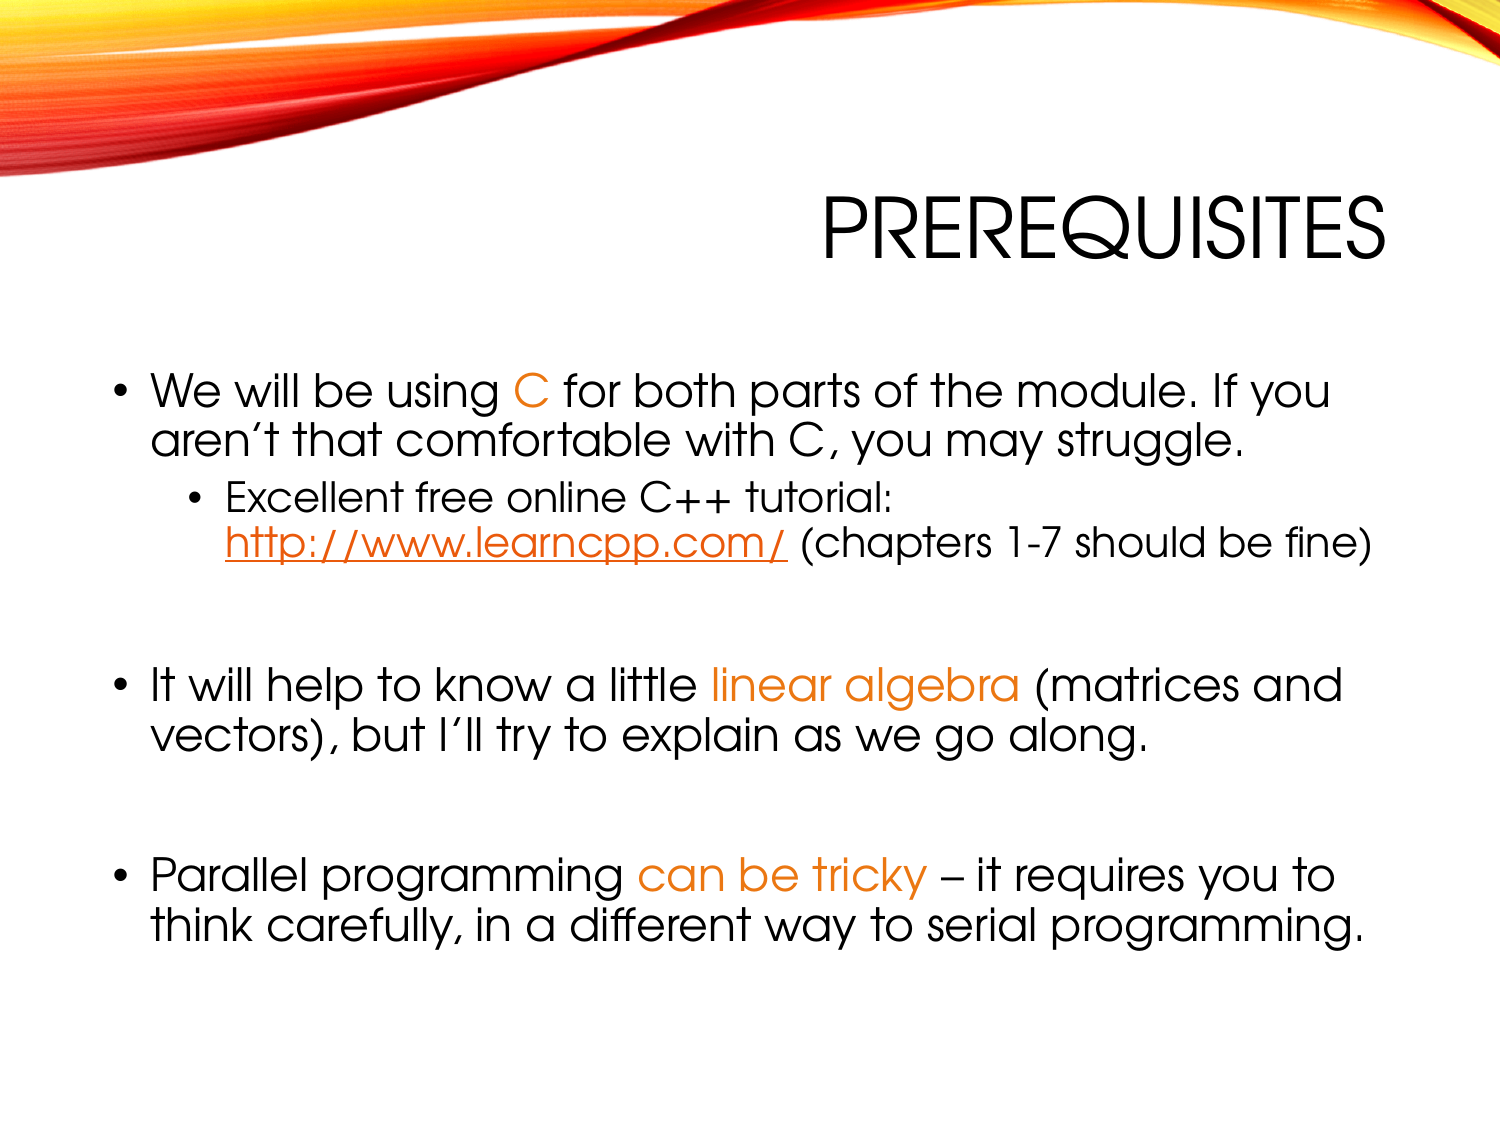

# Prerequisites
We will be using C for both parts of the module. If you aren’t that comfortable with C, you may struggle.
Excellent free online C++ tutorial: http://www.learncpp.com/ (chapters 1-7 should be fine)

It will help to know a little linear algebra (matrices and vectors), but I’ll try to explain as we go along.

Parallel programming can be tricky – it requires you to think carefully, in a different way to serial programming.